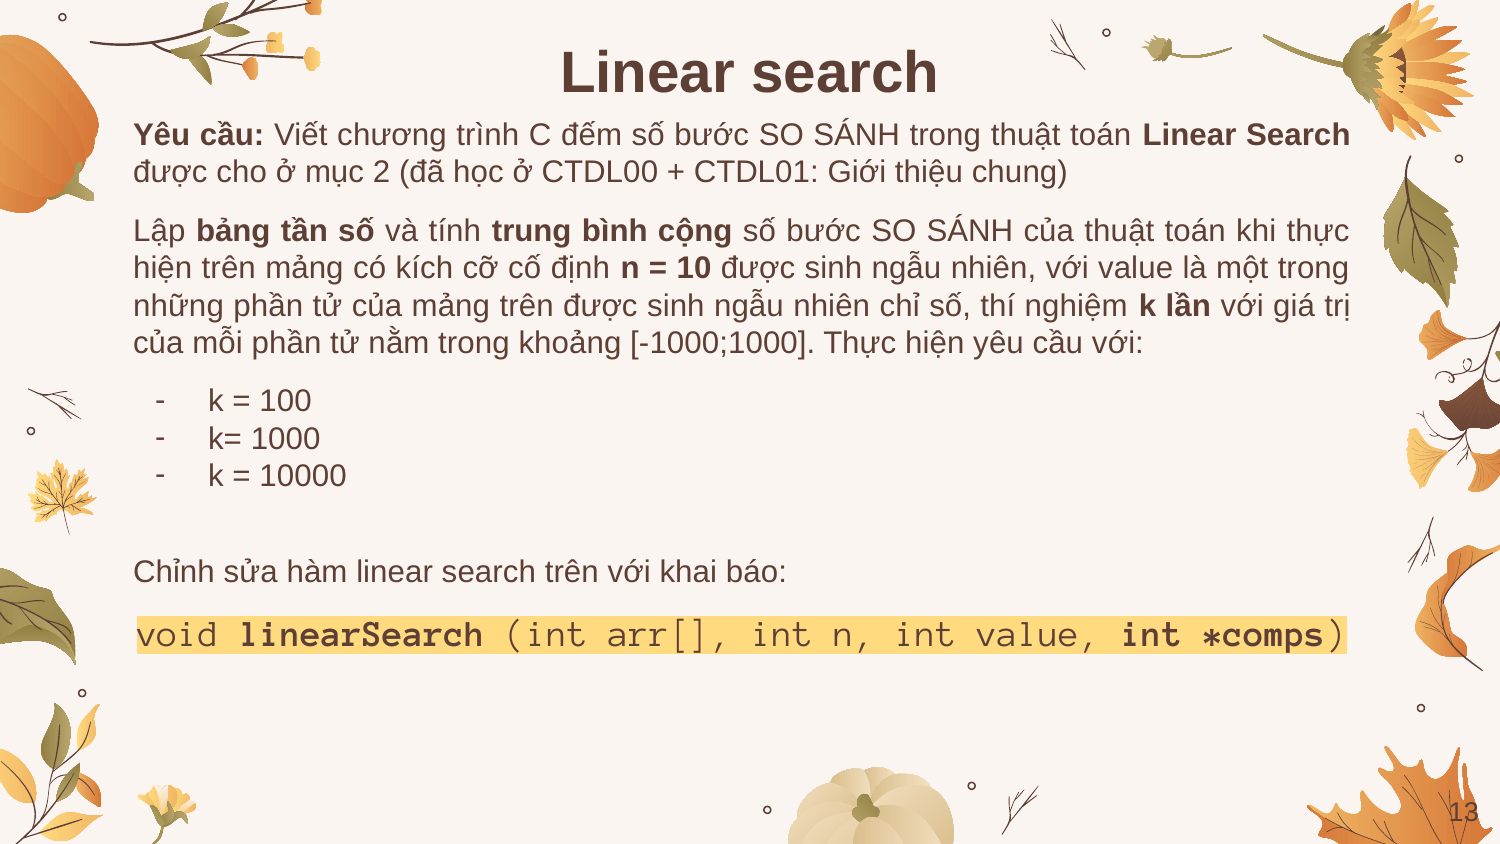

# Linear search
Yêu cầu: Viết chương trình C đếm số bước SO SÁNH trong thuật toán Linear Search được cho ở mục 2 (đã học ở CTDL00 + CTDL01: Giới thiệu chung)
Lập bảng tần số và tính trung bình cộng số bước SO SÁNH của thuật toán khi thực hiện trên mảng có kích cỡ cố định n = 10 được sinh ngẫu nhiên, với value là một trong những phần tử của mảng trên được sinh ngẫu nhiên chỉ số, thí nghiệm k lần với giá trị của mỗi phần tử nằm trong khoảng [-1000;1000]. Thực hiện yêu cầu với:
k = 100
k= 1000
k = 10000

Chỉnh sửa hàm linear search trên với khai báo:
void linearSearch (int arr[], int n, int value, int *comps)
13